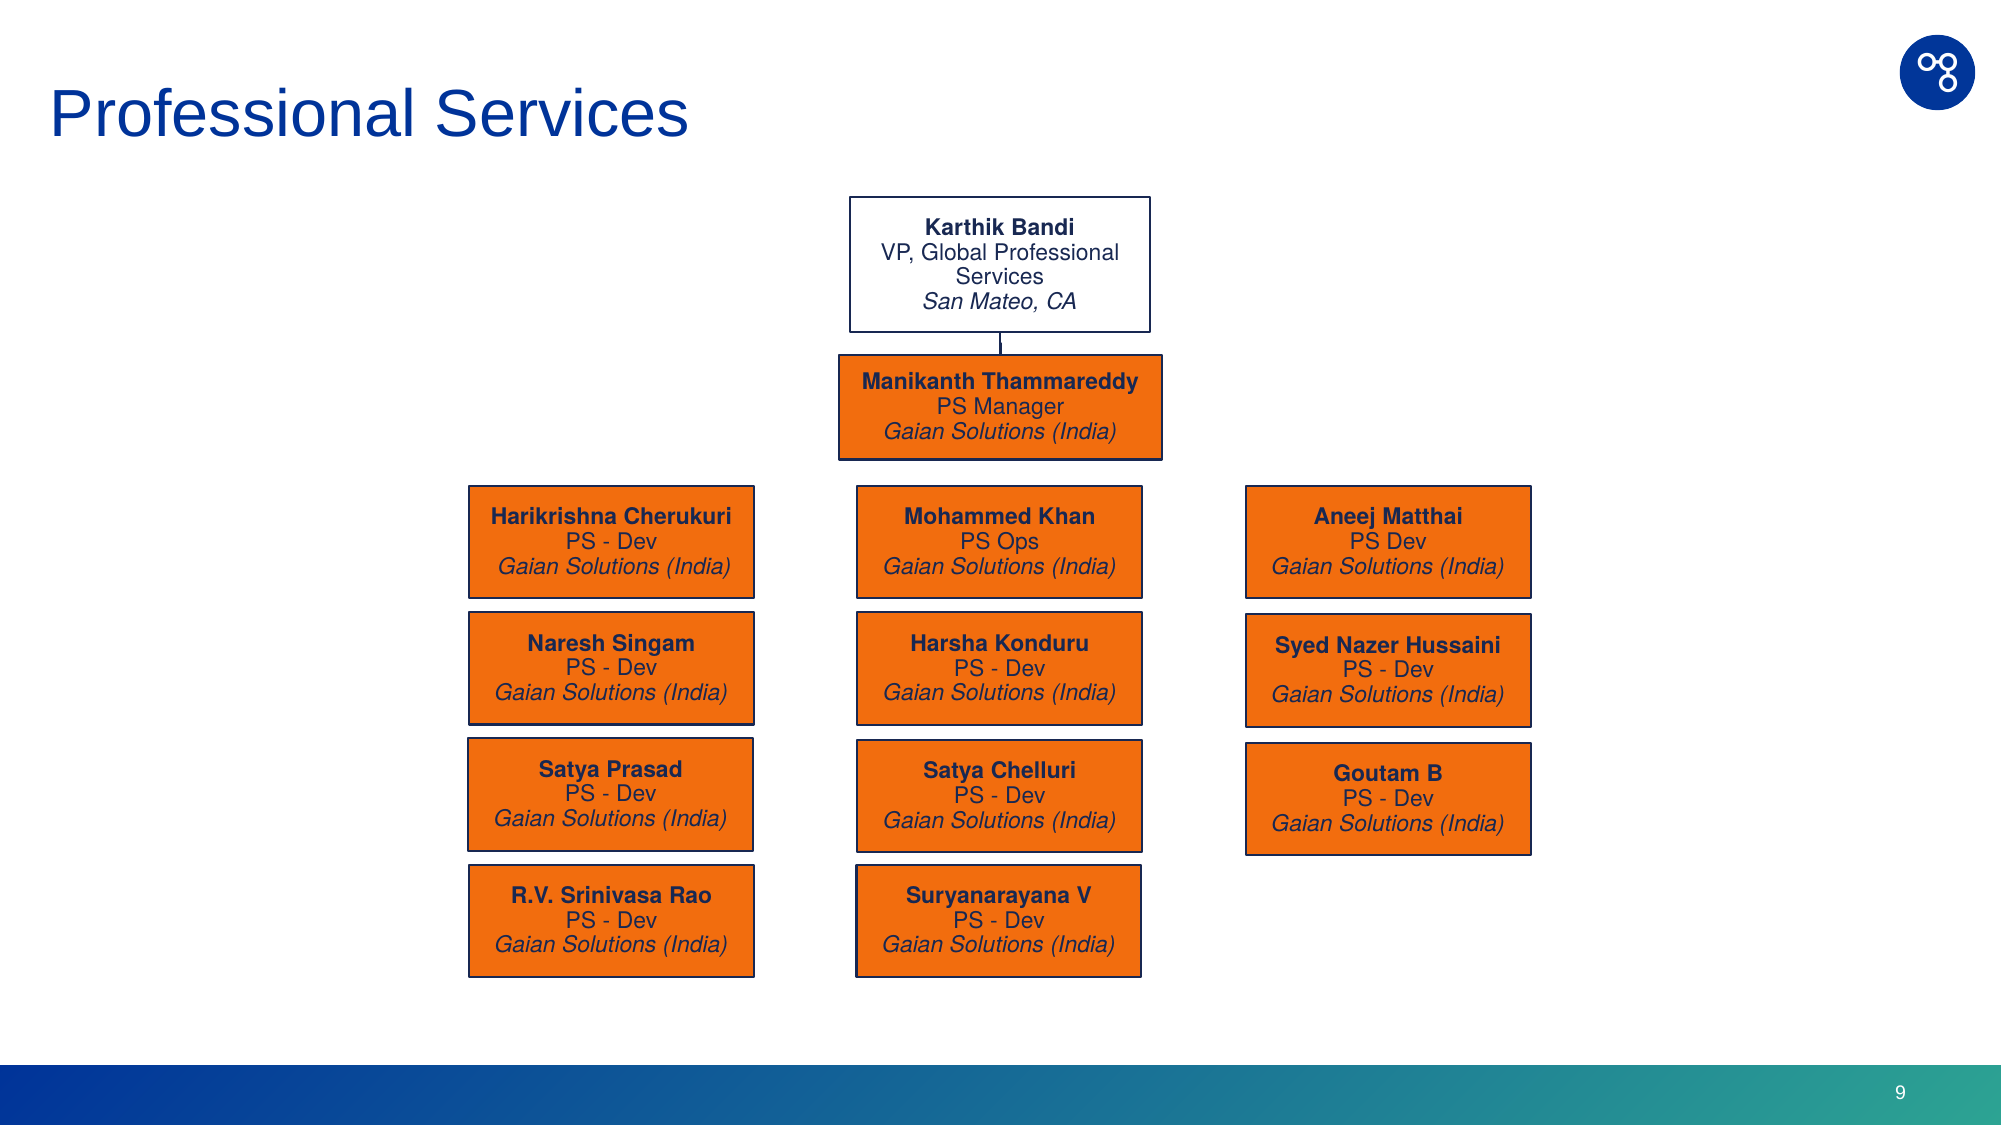

# Professional Services
Karthik Bandi
VP, Global Professional Services
San Mateo, CA
Manikanth Thammareddy
 PS Manager
Gaian Solutions (India)
Harikrishna Cherukuri
PS - Dev
 Gaian Solutions (India)
Mohammed Khan
PS Ops
Gaian Solutions (India)
Aneej Matthai
PS Dev
Gaian Solutions (India)
Naresh Singam
PS - Dev
Gaian Solutions (India)
Harsha Konduru
PS - Dev
Gaian Solutions (India)
Syed Nazer Hussaini
 PS - Dev
Gaian Solutions (India)
Satya Prasad
PS - Dev
Gaian Solutions (India)
Satya Chelluri
PS - Dev
Gaian Solutions (India)
Goutam B
 PS - Dev
Gaian Solutions (India)
R.V. Srinivasa Rao
PS - Dev
Gaian Solutions (India)
Suryanarayana V
PS - Dev
Gaian Solutions (India)

9